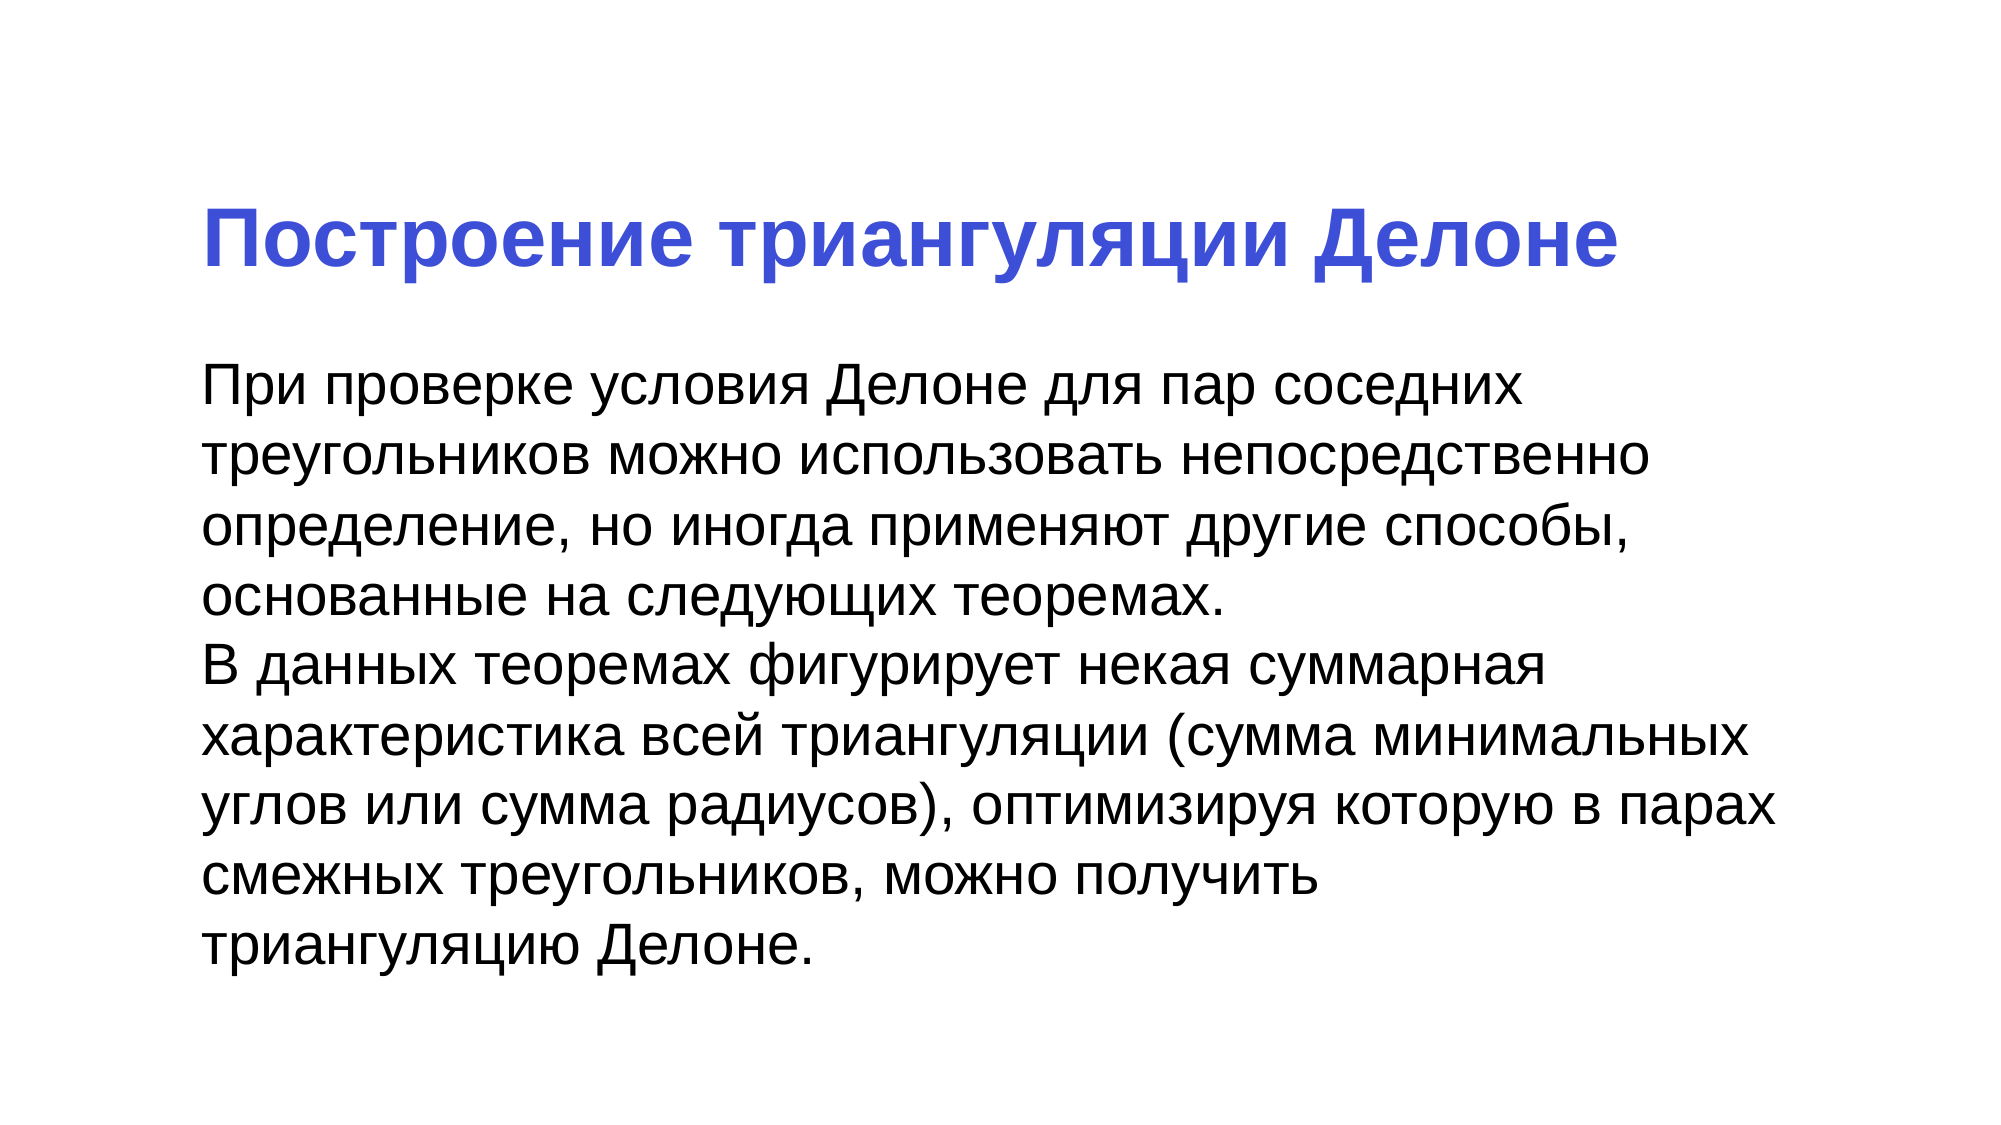

Построение триангуляции Делоне
При проверке условия Делоне для пар соседних треугольников можно использовать непосредственно определение, но иногда применяют другие способы, основанные на следующих теоремах.
В данных теоремах фигурирует некая суммарная характеристика всей триангуляции (сумма минимальных углов или сумма радиусов), оптимизируя которую в парах смежных треугольников, можно получить
триангуляцию Делоне.